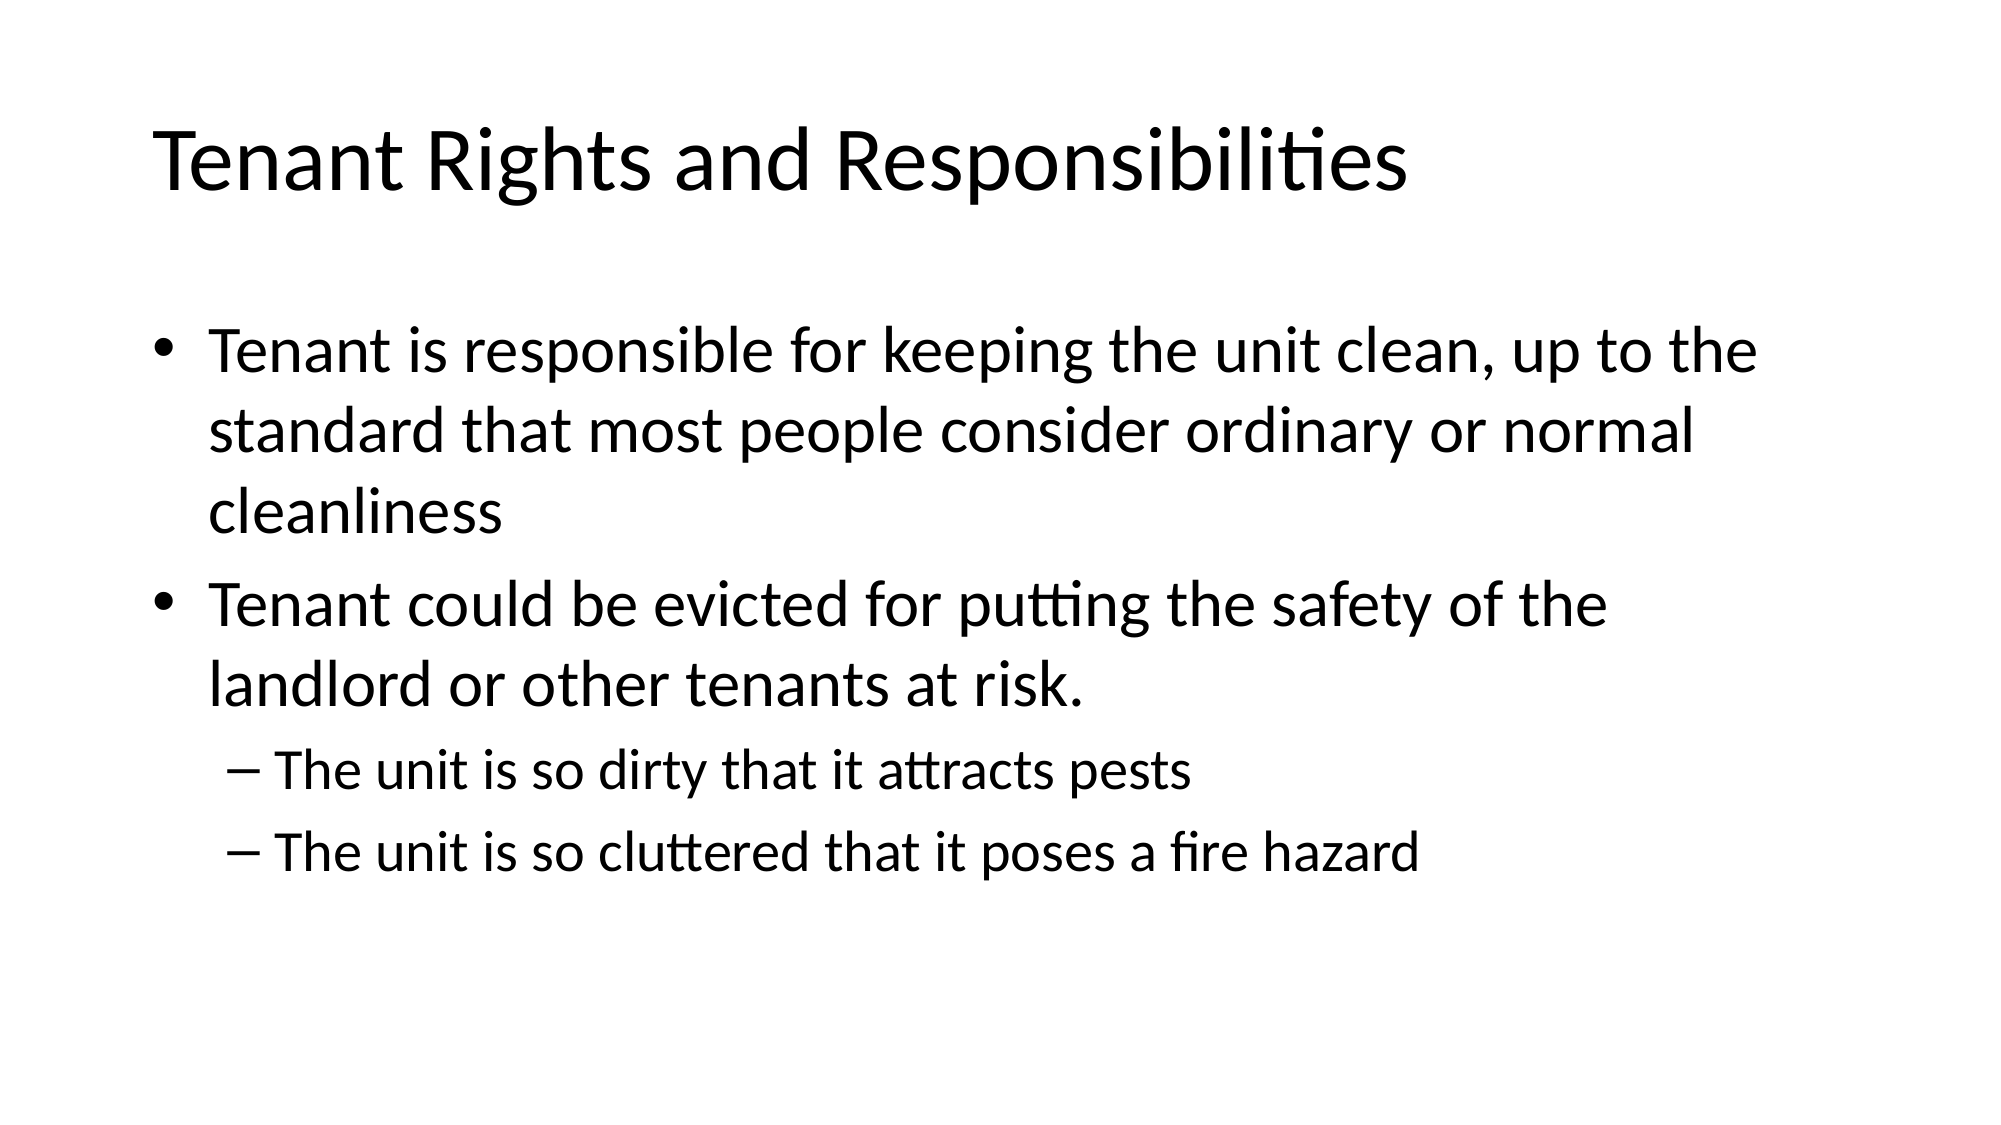

# Tenant Rights and Responsibilities
Tenant is responsible for keeping the unit clean, up to the standard that most people consider ordinary or normal cleanliness
Tenant could be evicted for putting the safety of the landlord or other tenants at risk.
The unit is so dirty that it attracts pests
The unit is so cluttered that it poses a fire hazard